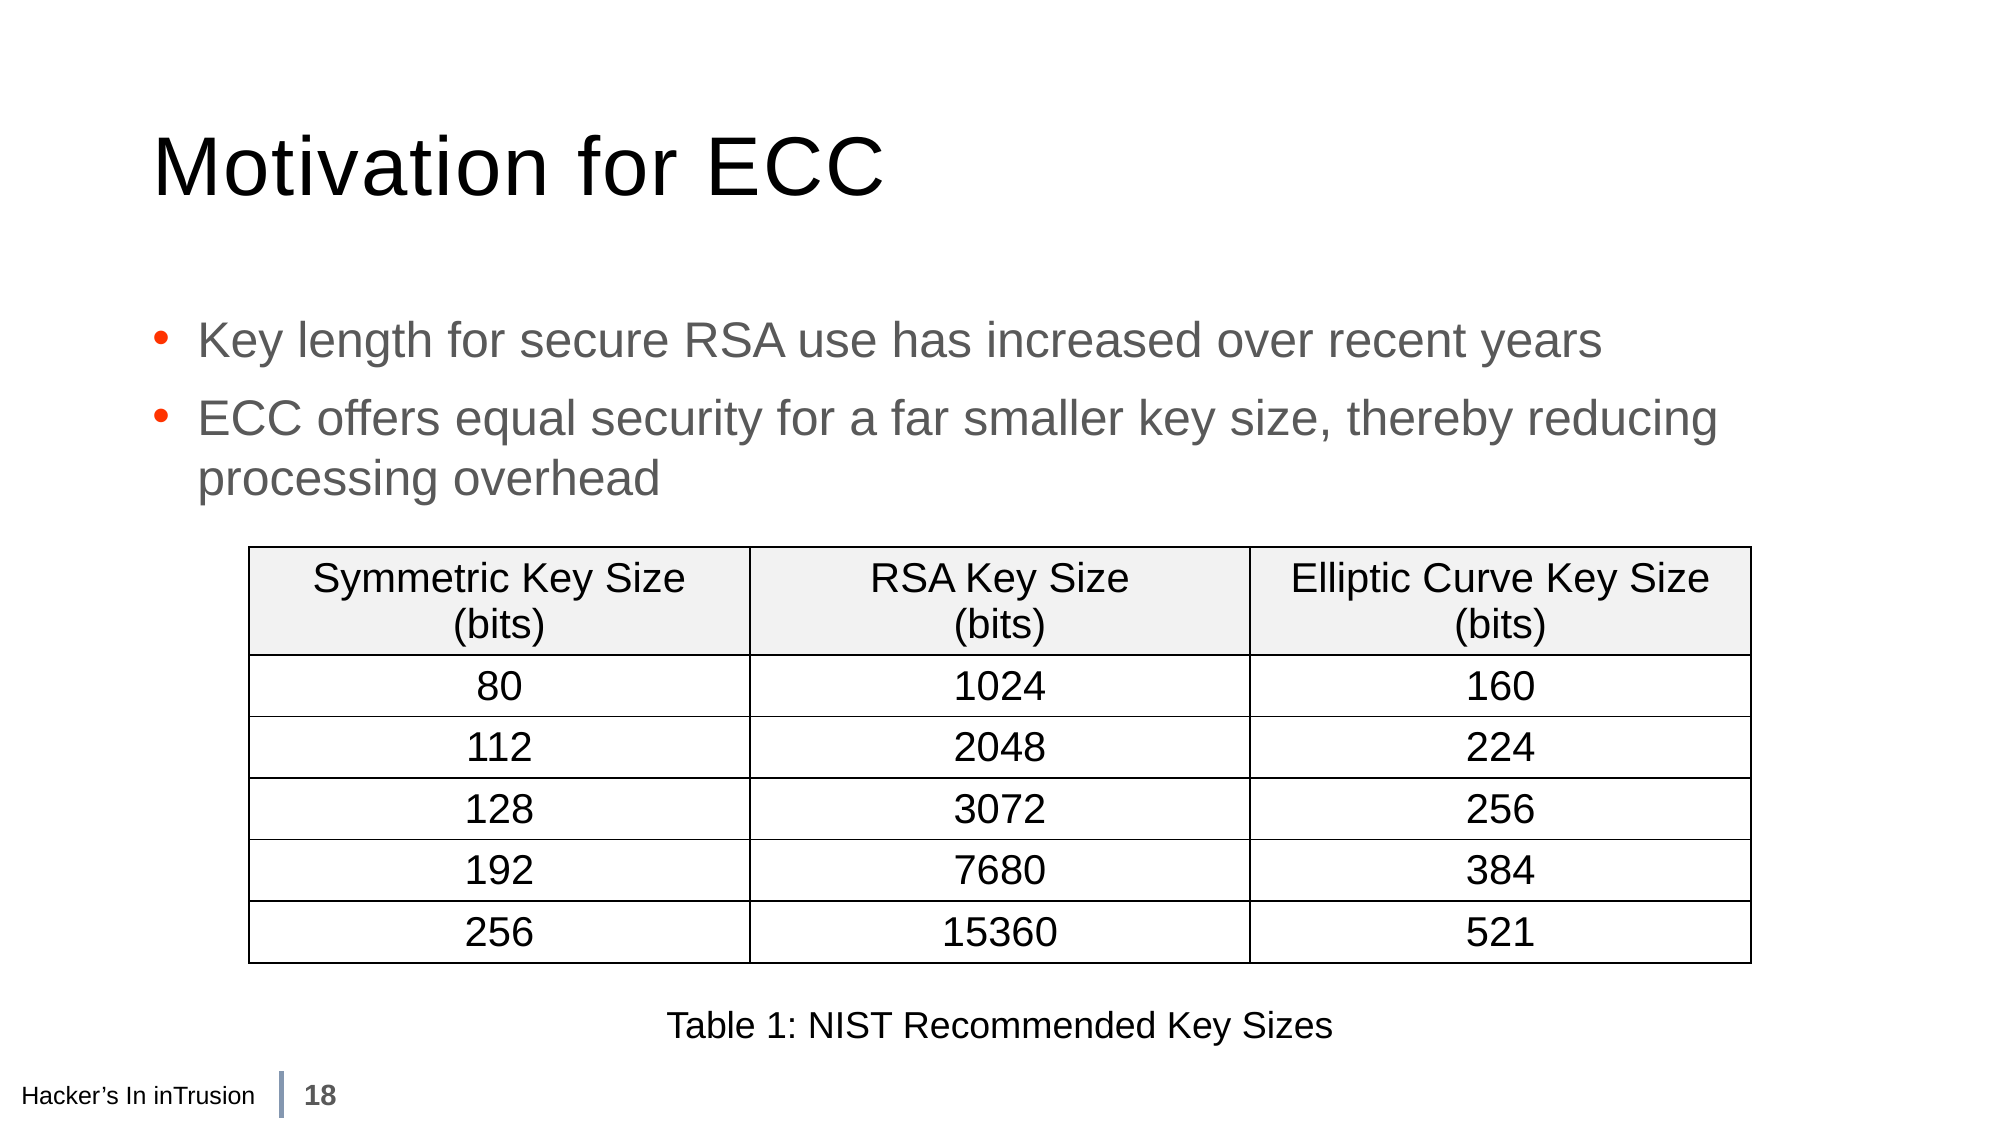

# Motivation for ECC
Key length for secure RSA use has increased over recent years
ECC offers equal security for a far smaller key size, thereby reducing processing overhead

| Symmetric Key Size (bits) | RSA Key Size (bits) | Elliptic Curve Key Size (bits) |
| --- | --- | --- |
| 80 | 1024 | 160 |
| 112 | 2048 | 224 |
| 128 | 3072 | 256 |
| 192 | 7680 | 384 |
| 256 | 15360 | 521 |
Table 1: NIST Recommended Key Sizes